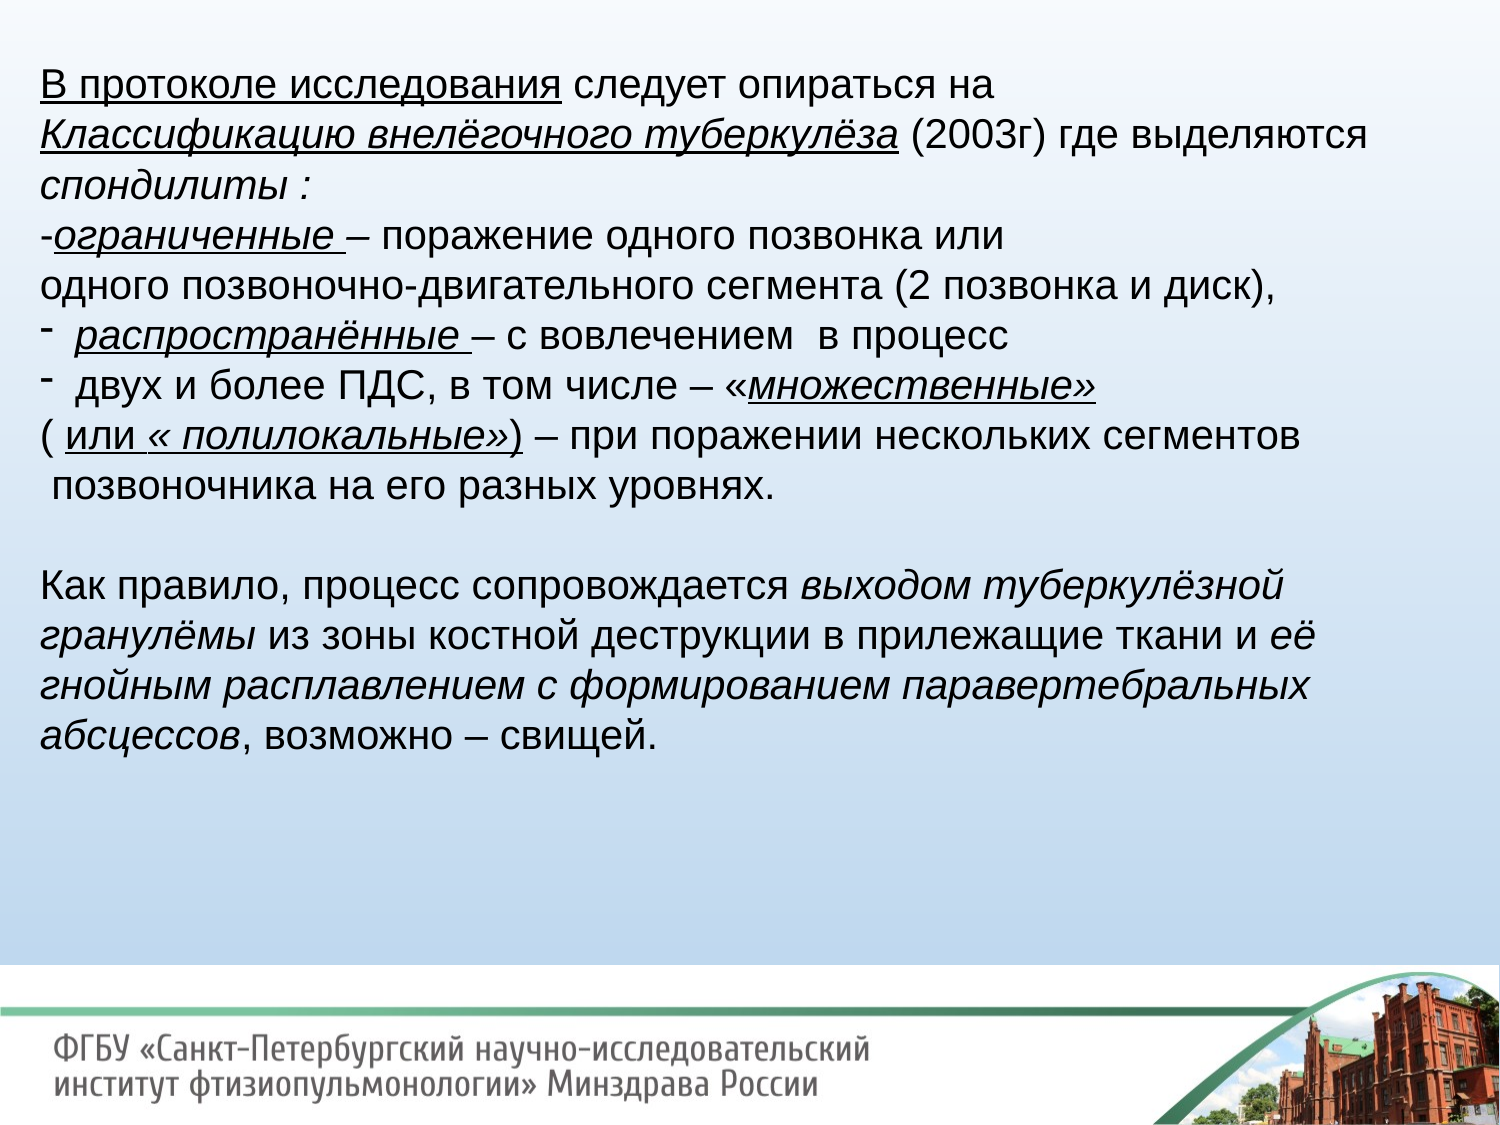

В протоколе исследования следует опираться на
Классификацию внелёгочного туберкулёза (2003г) где выделяются спондилиты :
-ограниченные – поражение одного позвонка или
одного позвоночно-двигательного сегмента (2 позвонка и диск),
распространённые – с вовлечением  в процесс
двух и более ПДС, в том числе – «множественные»
( или « полилокальные») – при поражении нескольких сегментов
 позвоночника на его разных уровнях.

Как правило, процесс сопровождается выходом туберкулёзной гранулёмы из зоны костной деструкции в прилежащие ткани и её гнойным расплавлением с формированием паравертебральных абсцессов, возможно – свищей.